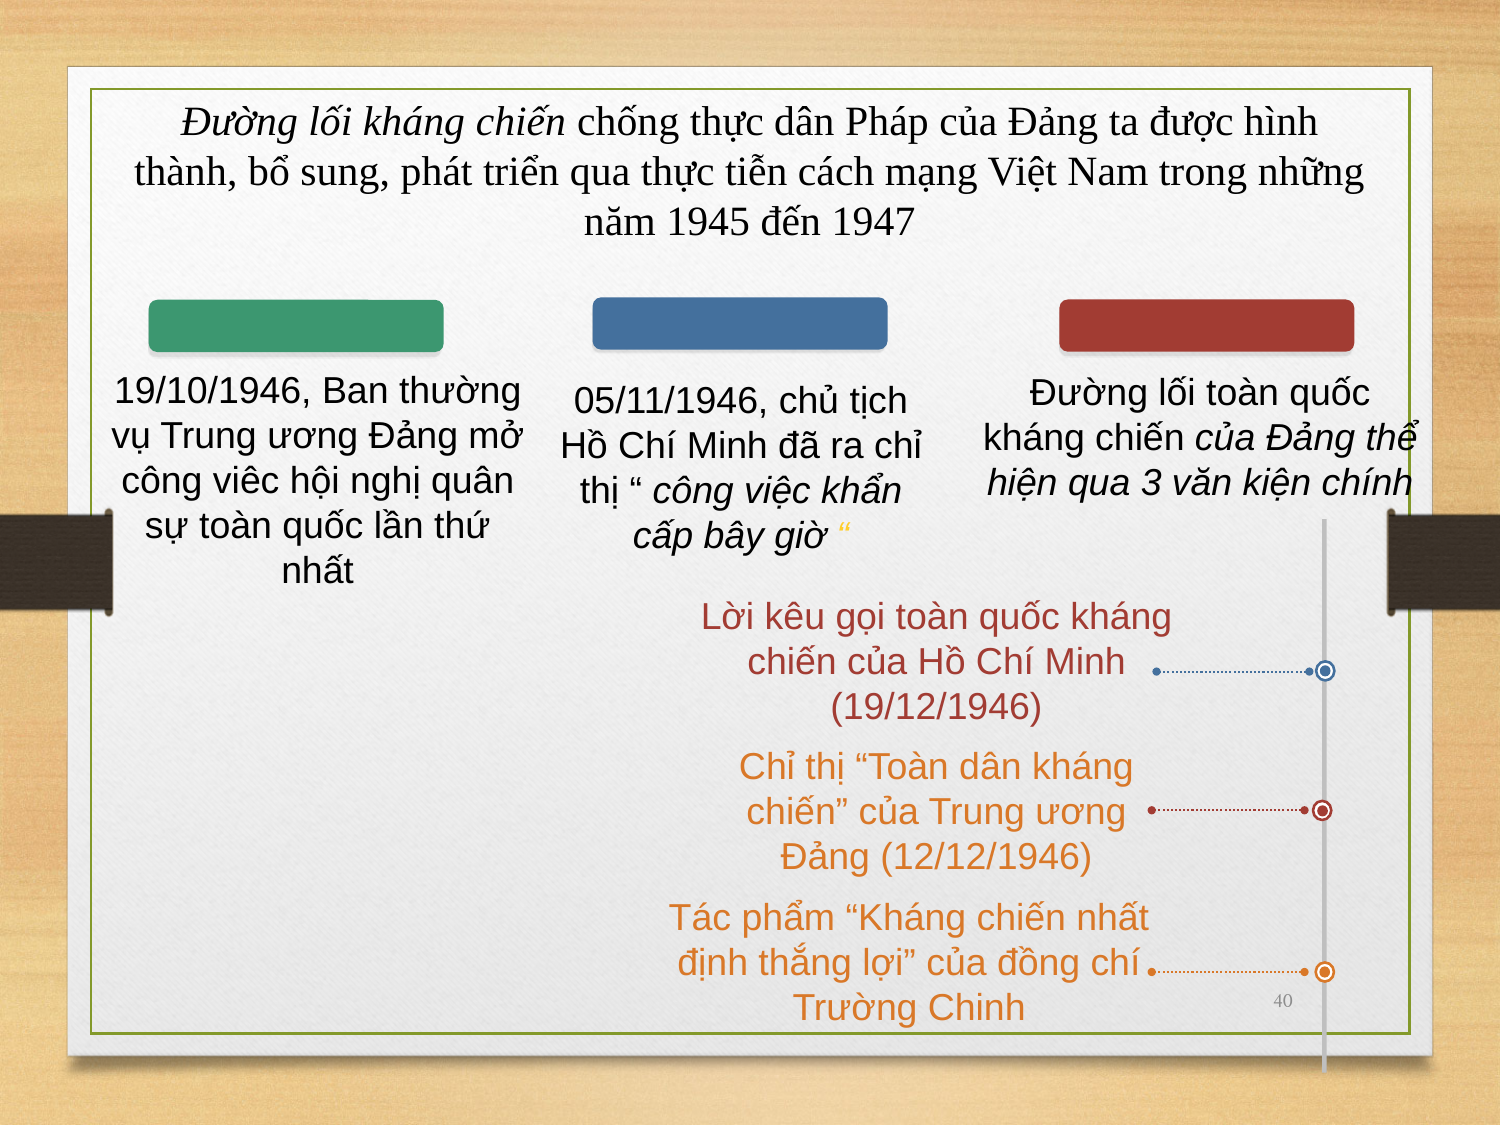

# Đường lối kháng chiến chống thực dân Pháp của Đảng ta được hình thành, bổ sung, phát triển qua thực tiễn cách mạng Việt Nam trong những năm 1945 đến 1947

19/10/1946, Ban thường vụ Trung ương Đảng mở công viêc hội nghị quân sự toàn quốc lần thứ nhất
Đường lối toàn quốc kháng chiến của Đảng thể hiện qua 3 văn kiện chính
05/11/1946, chủ tịch Hồ Chí Minh đã ra chỉ thị “ công việc khẩn cấp bây giờ “

Lời kêu gọi toàn quốc kháng chiến của Hồ Chí Minh (19/12/1946)

Chỉ thị “Toàn dân kháng chiến” của Trung ương Đảng (12/12/1946)

Tác phẩm “Kháng chiến nhất định thắng lợi” của đồng chí Trường Chinh

40